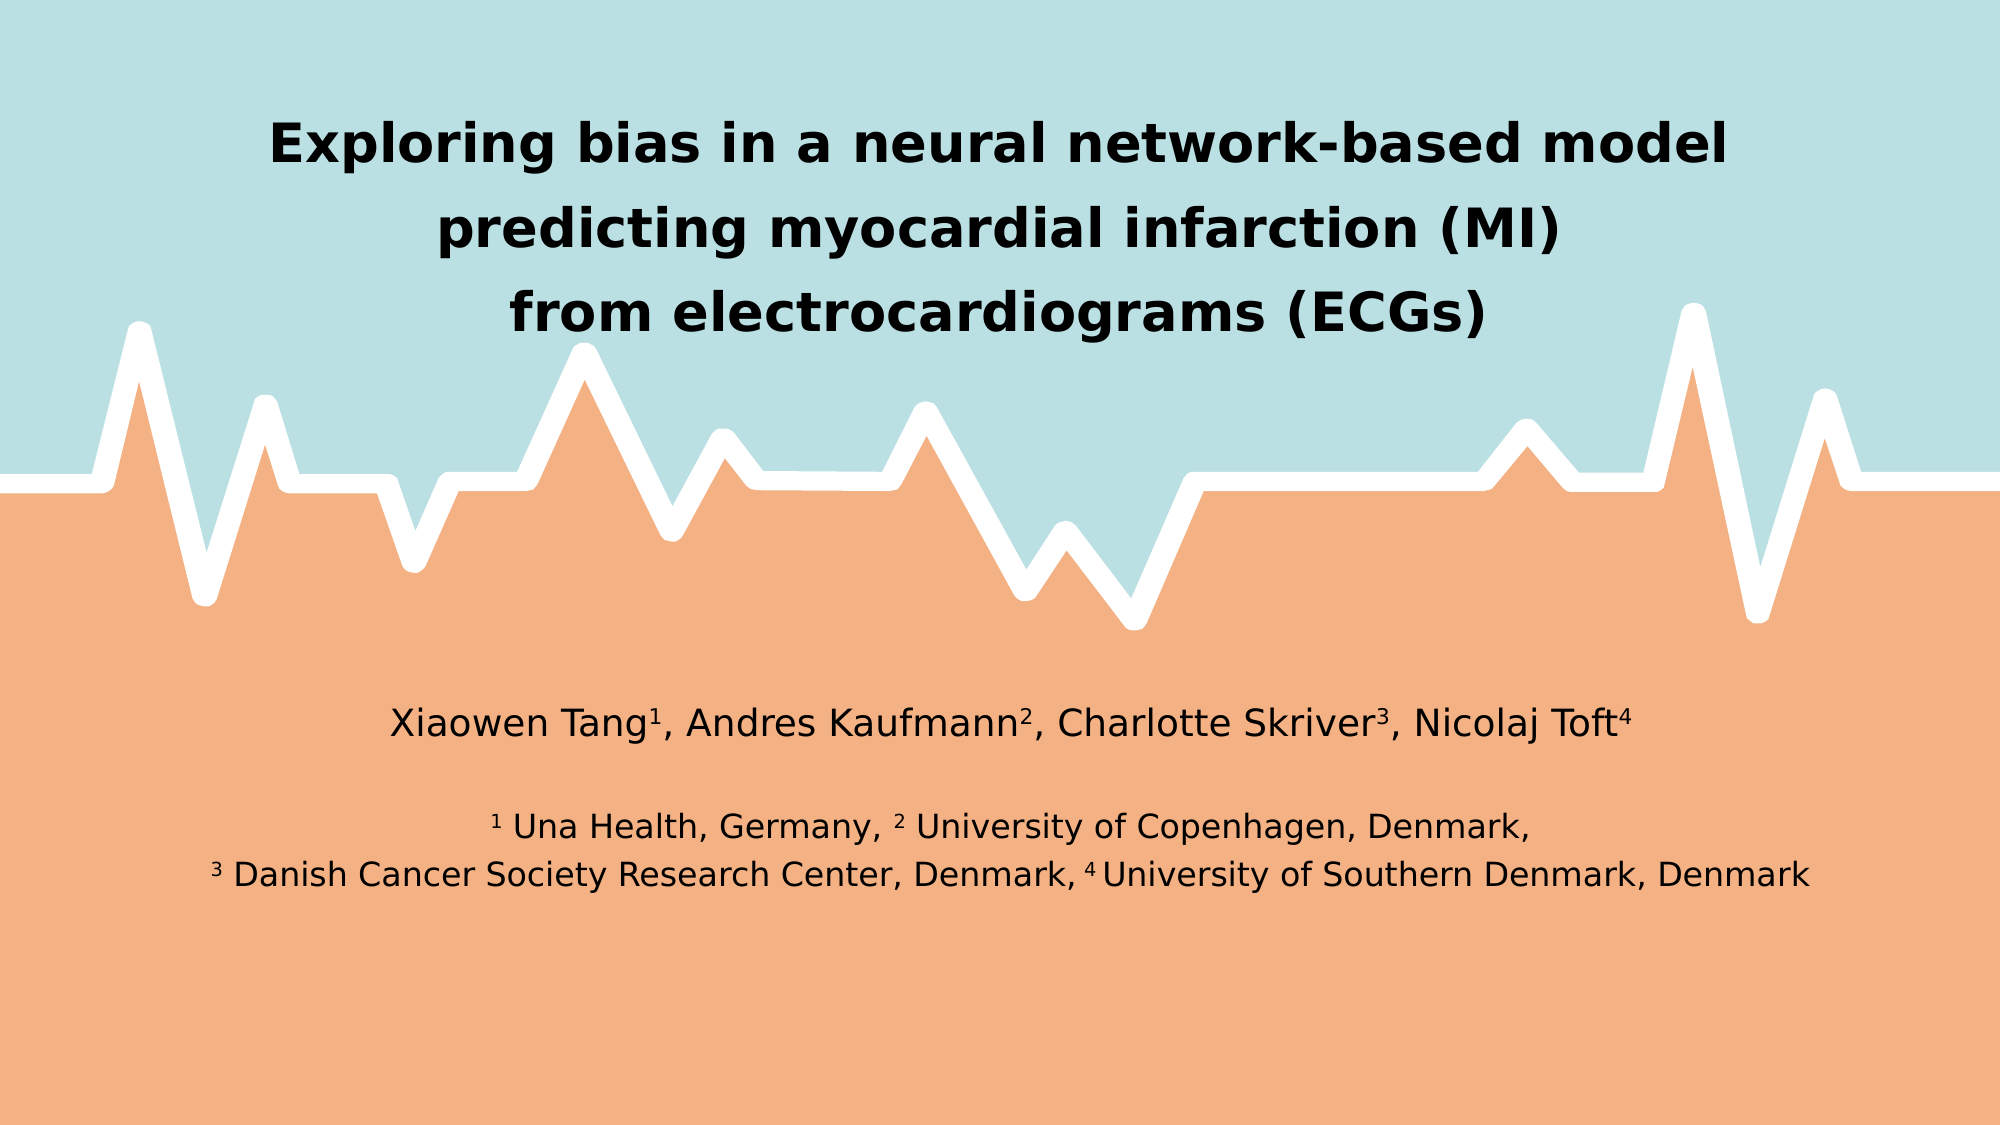

Exploring bias in a neural network-based model
predicting myocardial infarction (MI)
from electrocardiograms (ECGs)

# Xiaowen Tang1, Andres Kaufmann2, Charlotte Skriver3, Nicolaj Toft4 1 Una Health, Germany, 2 University of Copenhagen, Denmark, 3 Danish Cancer Society Research Center, Denmark, 4 University of Southern Denmark, Denmark